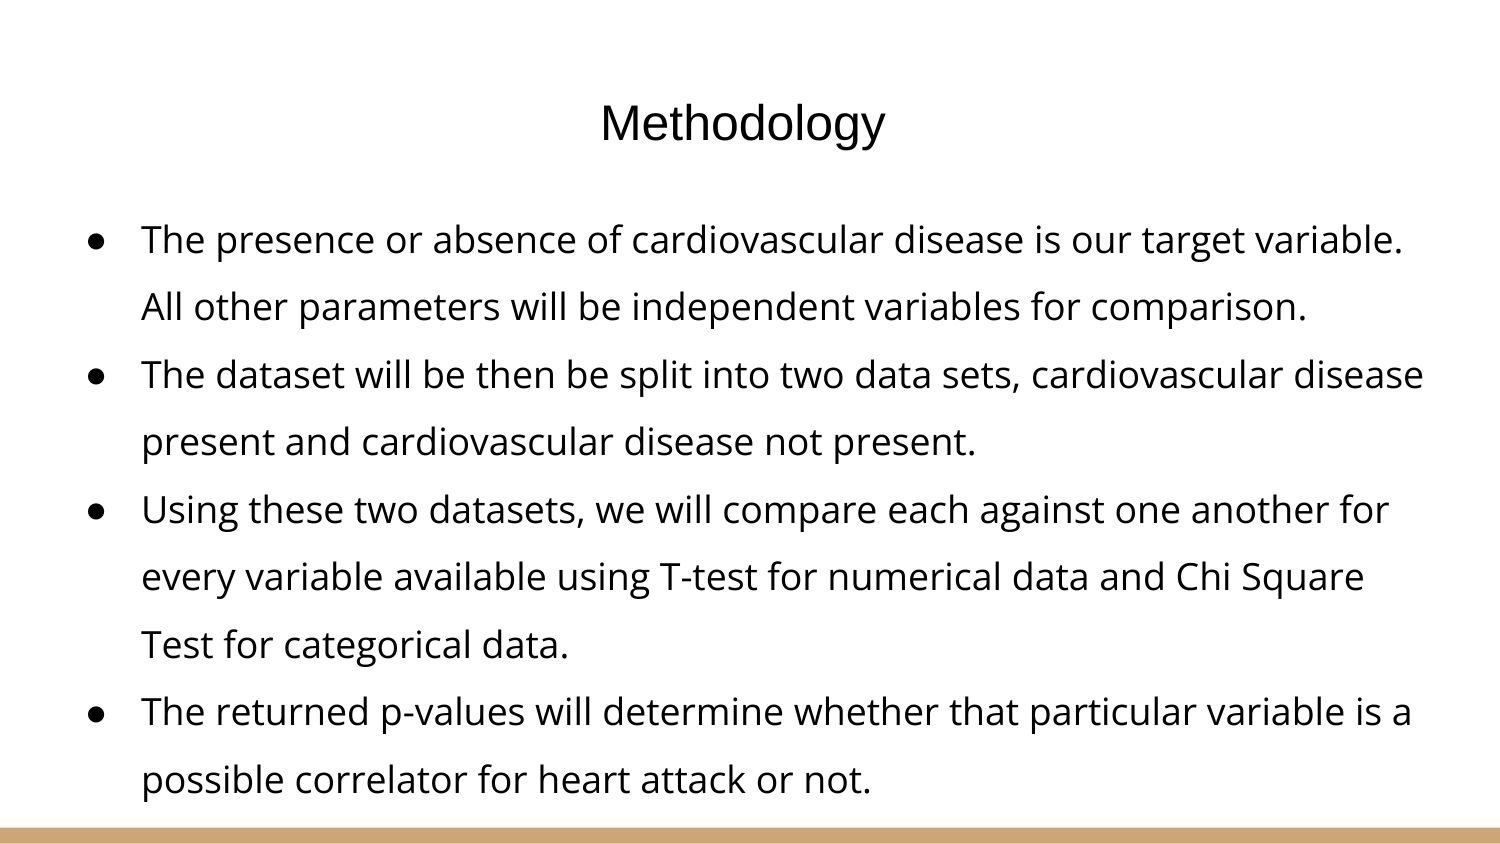

# Methodology
The presence or absence of cardiovascular disease is our target variable. All other parameters will be independent variables for comparison.
The dataset will be then be split into two data sets, cardiovascular disease present and cardiovascular disease not present.
Using these two datasets, we will compare each against one another for every variable available using T-test for numerical data and Chi Square Test for categorical data.
The returned p-values will determine whether that particular variable is a possible correlator for heart attack or not.